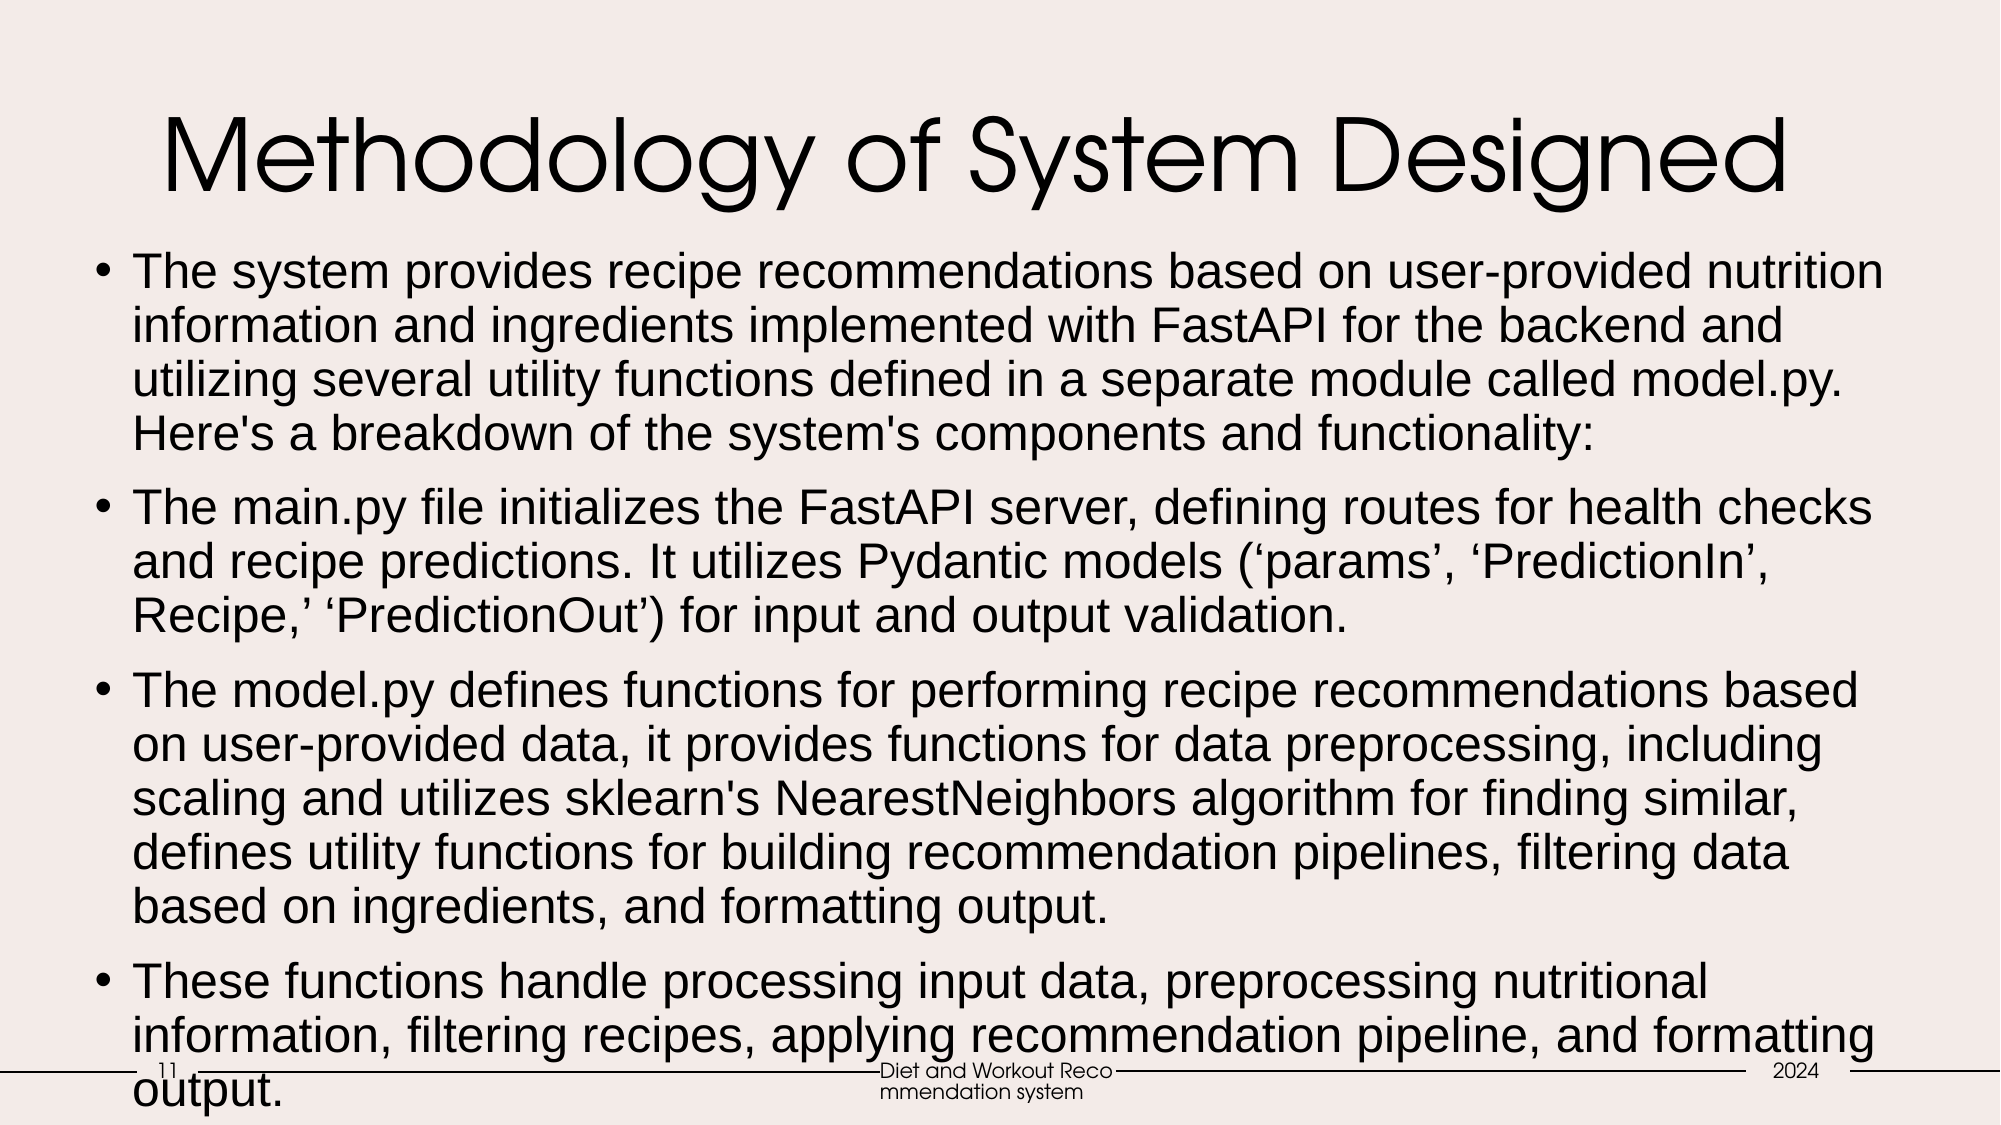

# Methodology of System Designed
The system provides recipe recommendations based on user-provided nutrition information and ingredients implemented with FastAPI for the backend and utilizing several utility functions defined in a separate module called model.py. Here's a breakdown of the system's components and functionality:
The main.py file initializes the FastAPI server, defining routes for health checks and recipe predictions. It utilizes Pydantic models (‘params’, ‘PredictionIn’, Recipe,’ ‘PredictionOut’) for input and output validation.
The model.py defines functions for performing recipe recommendations based on user-provided data, it provides functions for data preprocessing, including scaling and utilizes sklearn's NearestNeighbors algorithm for finding similar, defines utility functions for building recommendation pipelines, filtering data based on ingredients, and formatting output.
These functions handle processing input data, preprocessing nutritional information, filtering recipes, applying recommendation pipeline, and formatting output.
11
Diet and Workout Recommendation system
2024